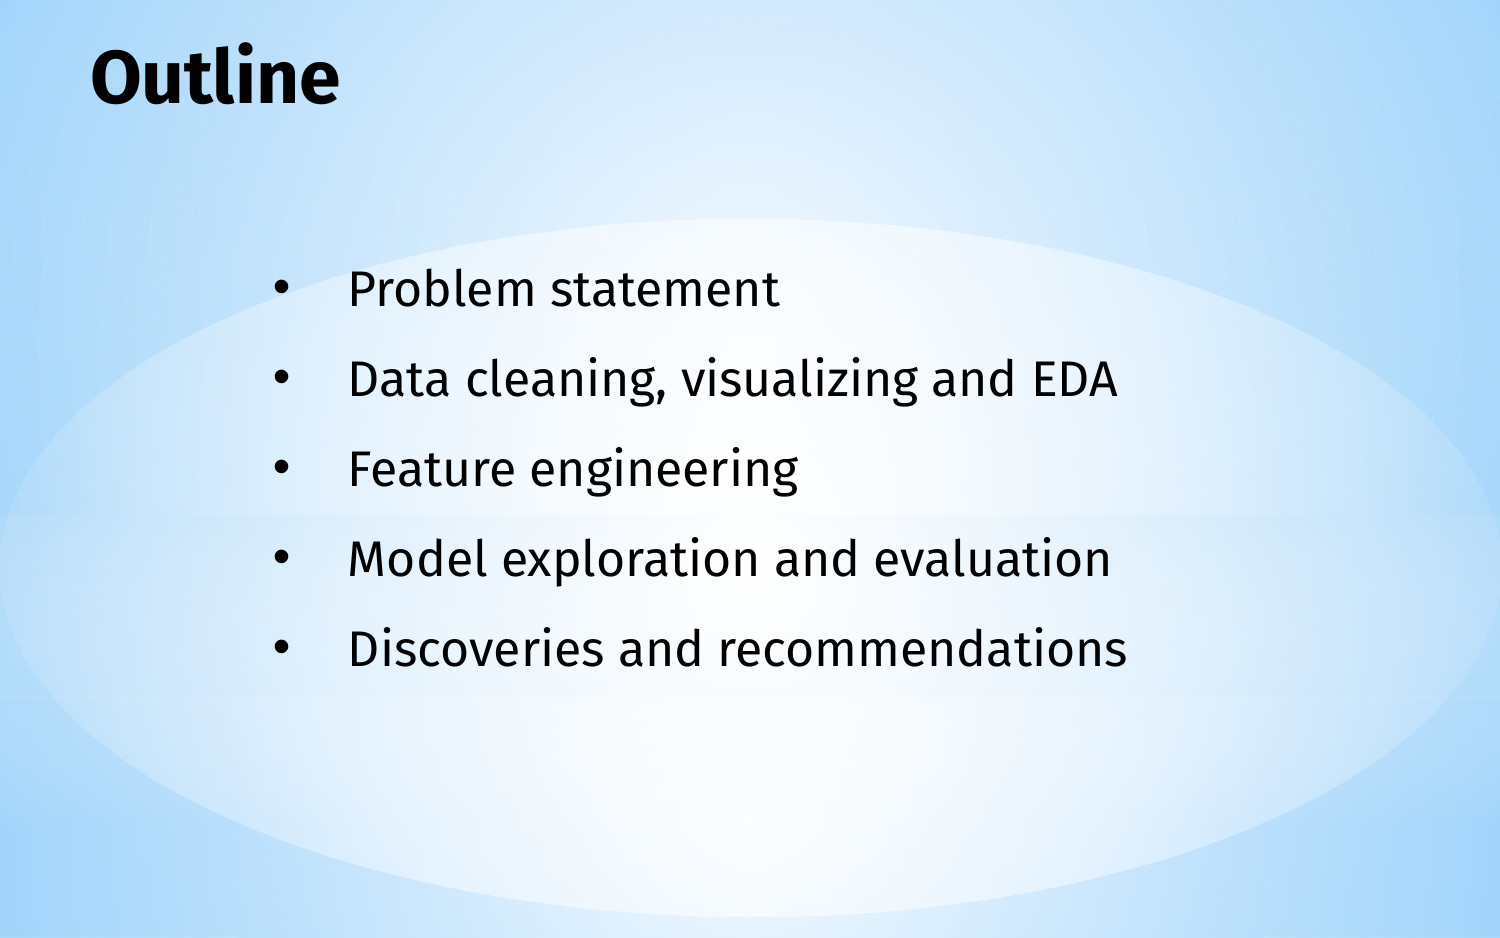

# Outline
Problem statement
Data cleaning, visualizing and EDA
Feature engineering
Model exploration and evaluation
Discoveries and recommendations